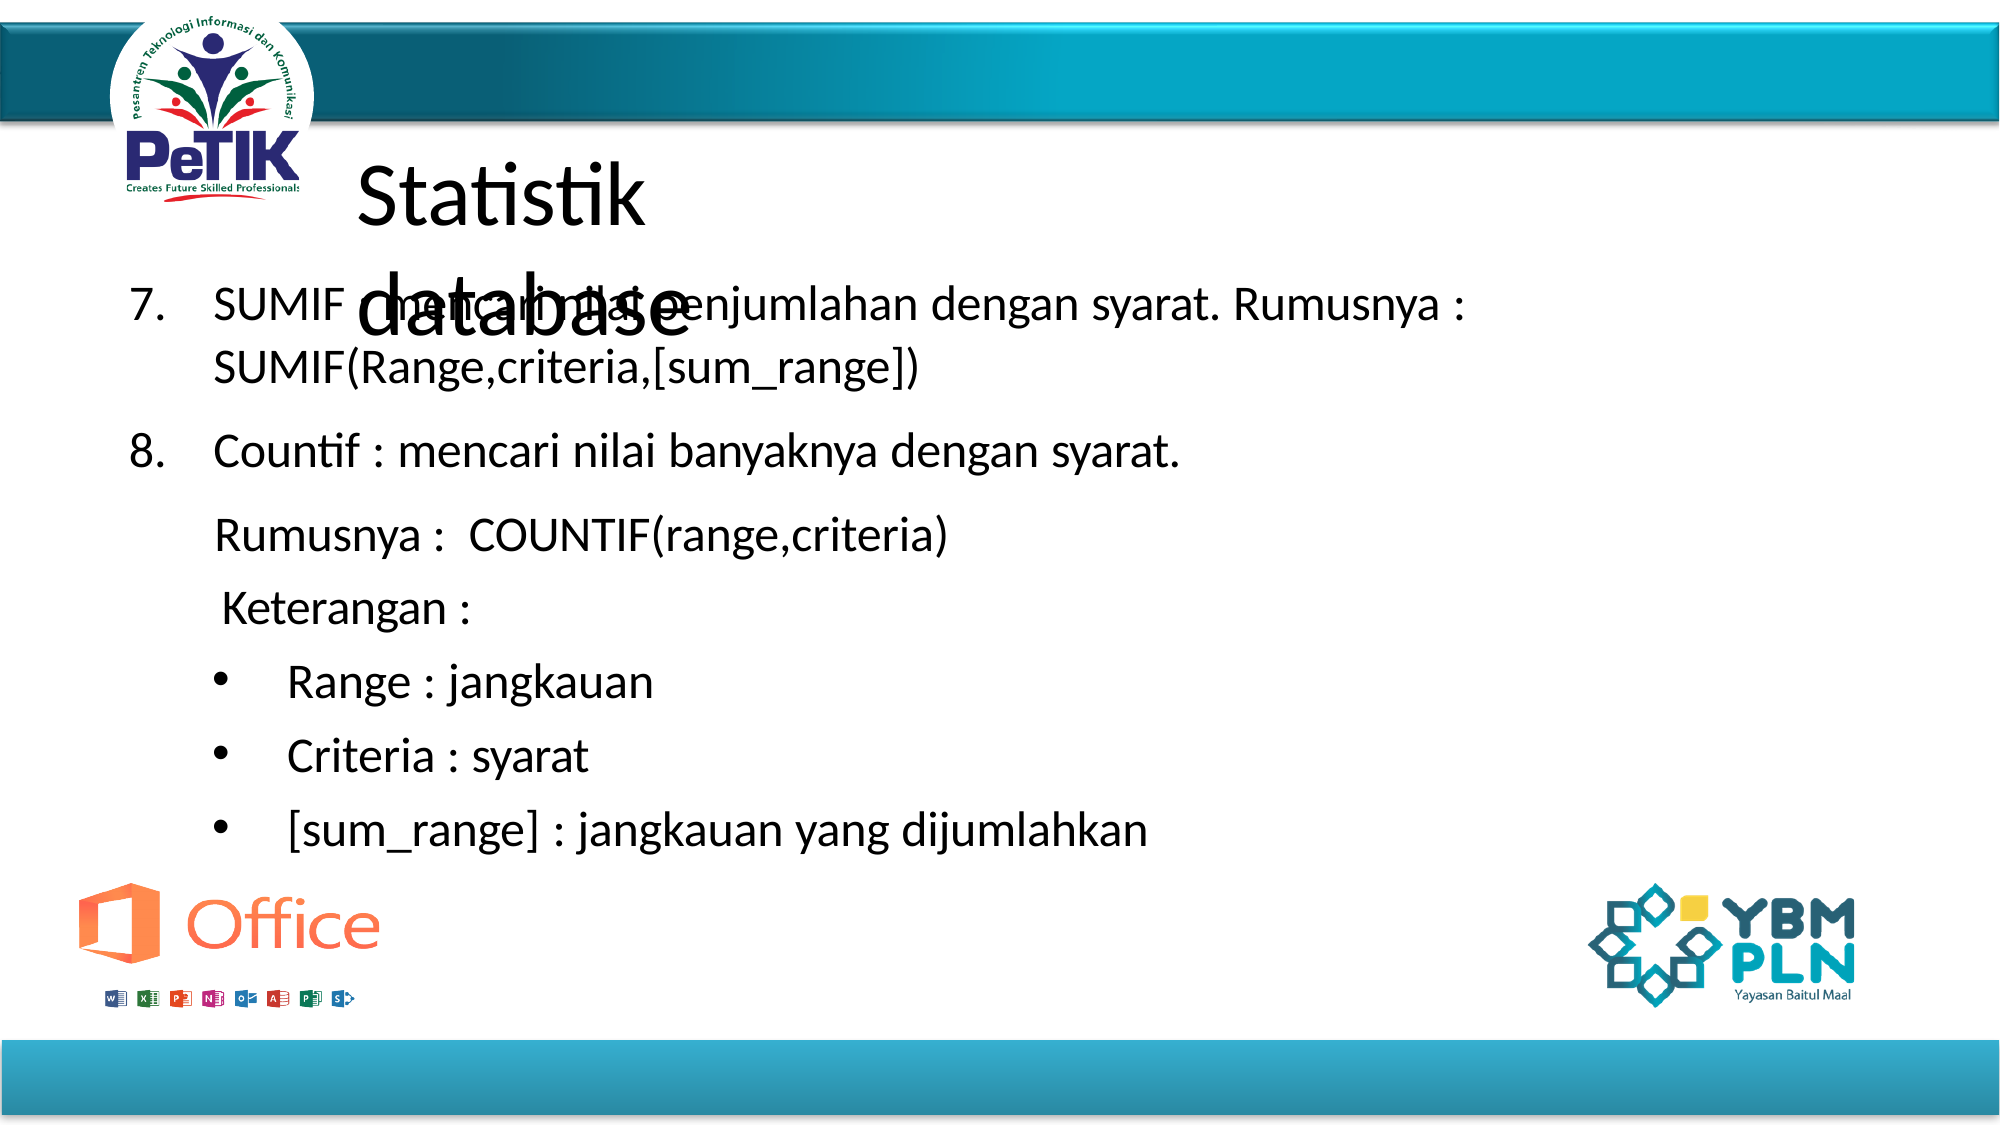

# Statistik database
SUMIF : mencari nilai penjumlahan dengan syarat. Rumusnya :  SUMIF(Range,criteria,[sum_range])
Countif : mencari nilai banyaknya dengan syarat.
        Rumusnya :  COUNTIF(range,criteria)
Keterangan :
Range : jangkauan
Criteria : syarat
[sum_range] : jangkauan yang dijumlahkan